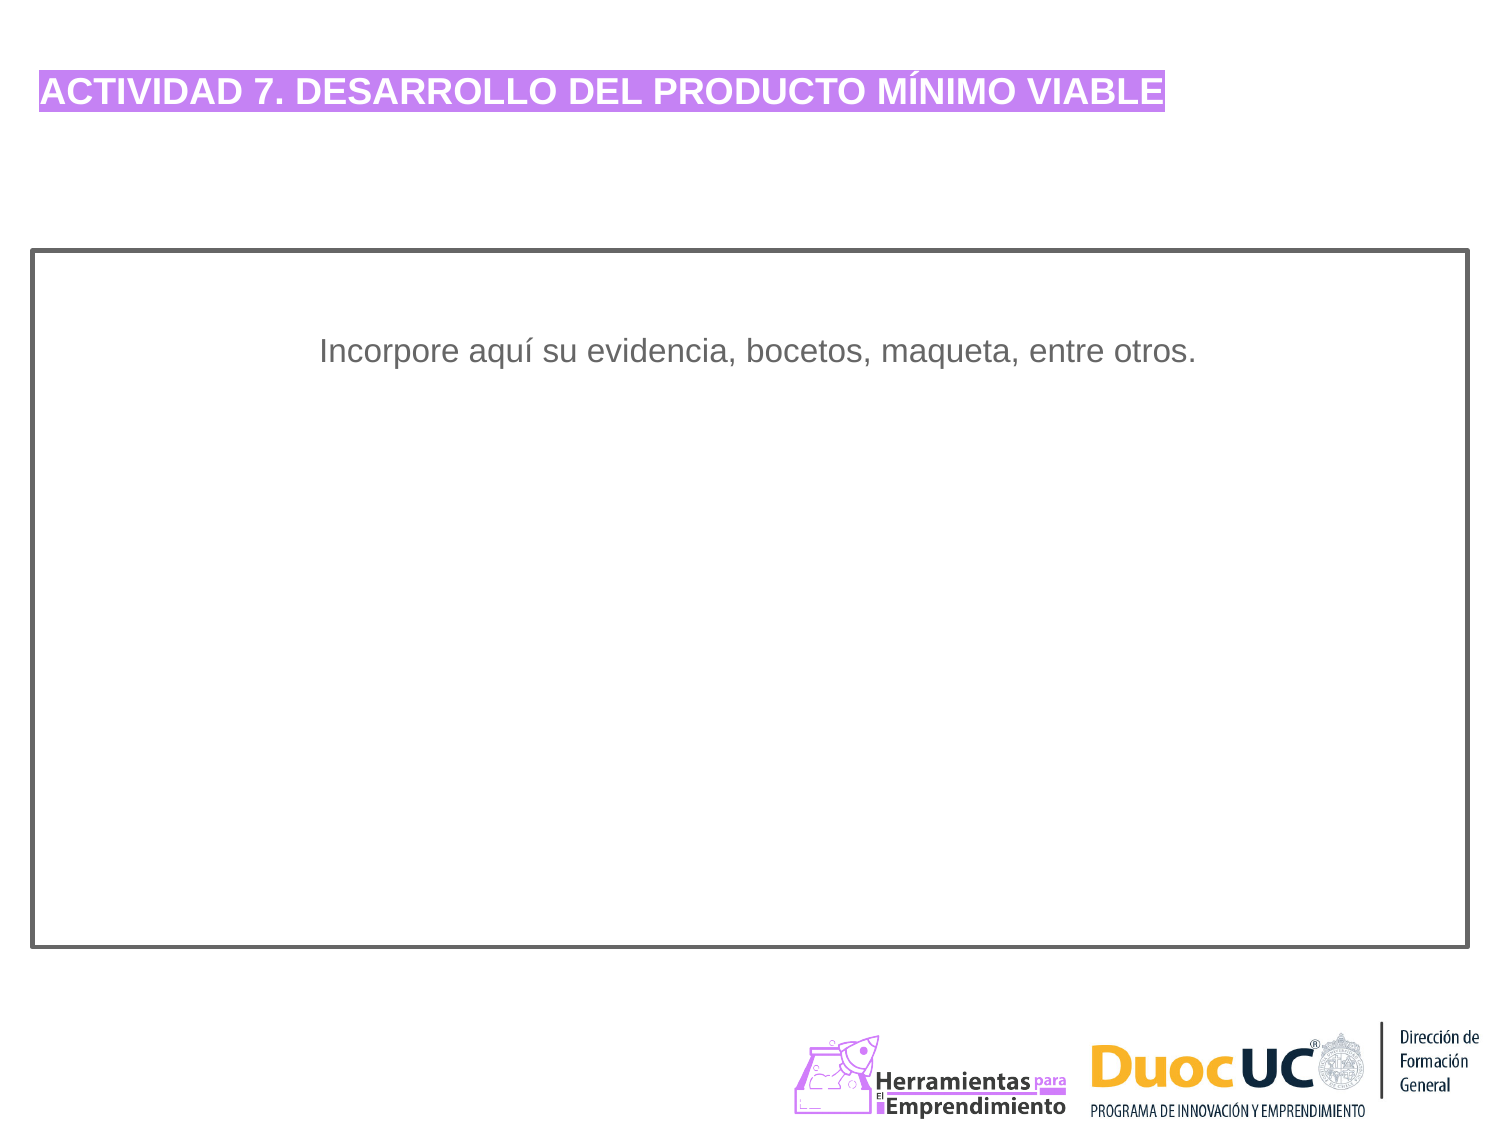

ACTIVIDAD 7. DESARROLLO DEL PRODUCTO MÍNIMO VIABLE

Incorpore aquí su evidencia, bocetos, maqueta, entre otros.